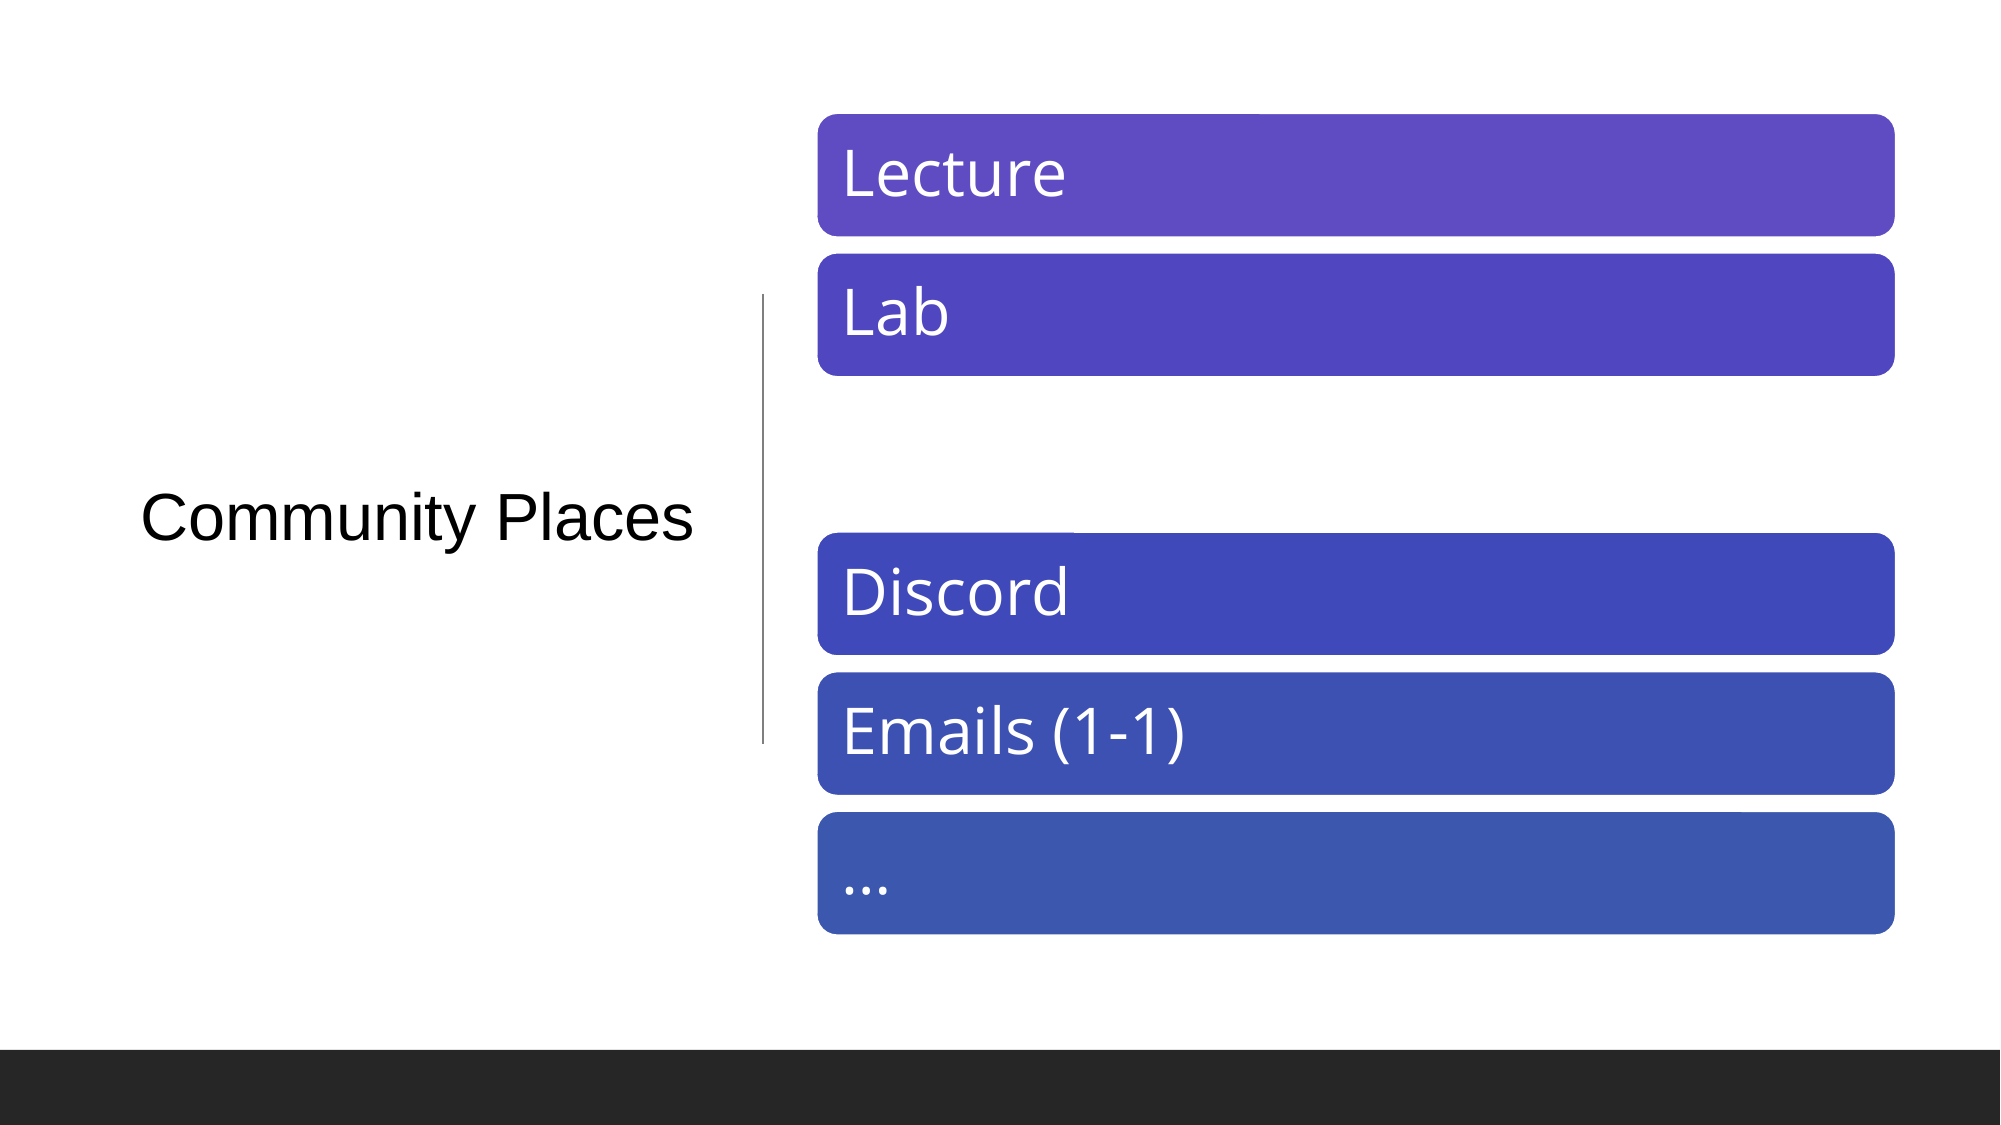

# Community Places

Lecture

Lab

Discord

Emails (1-1)

…